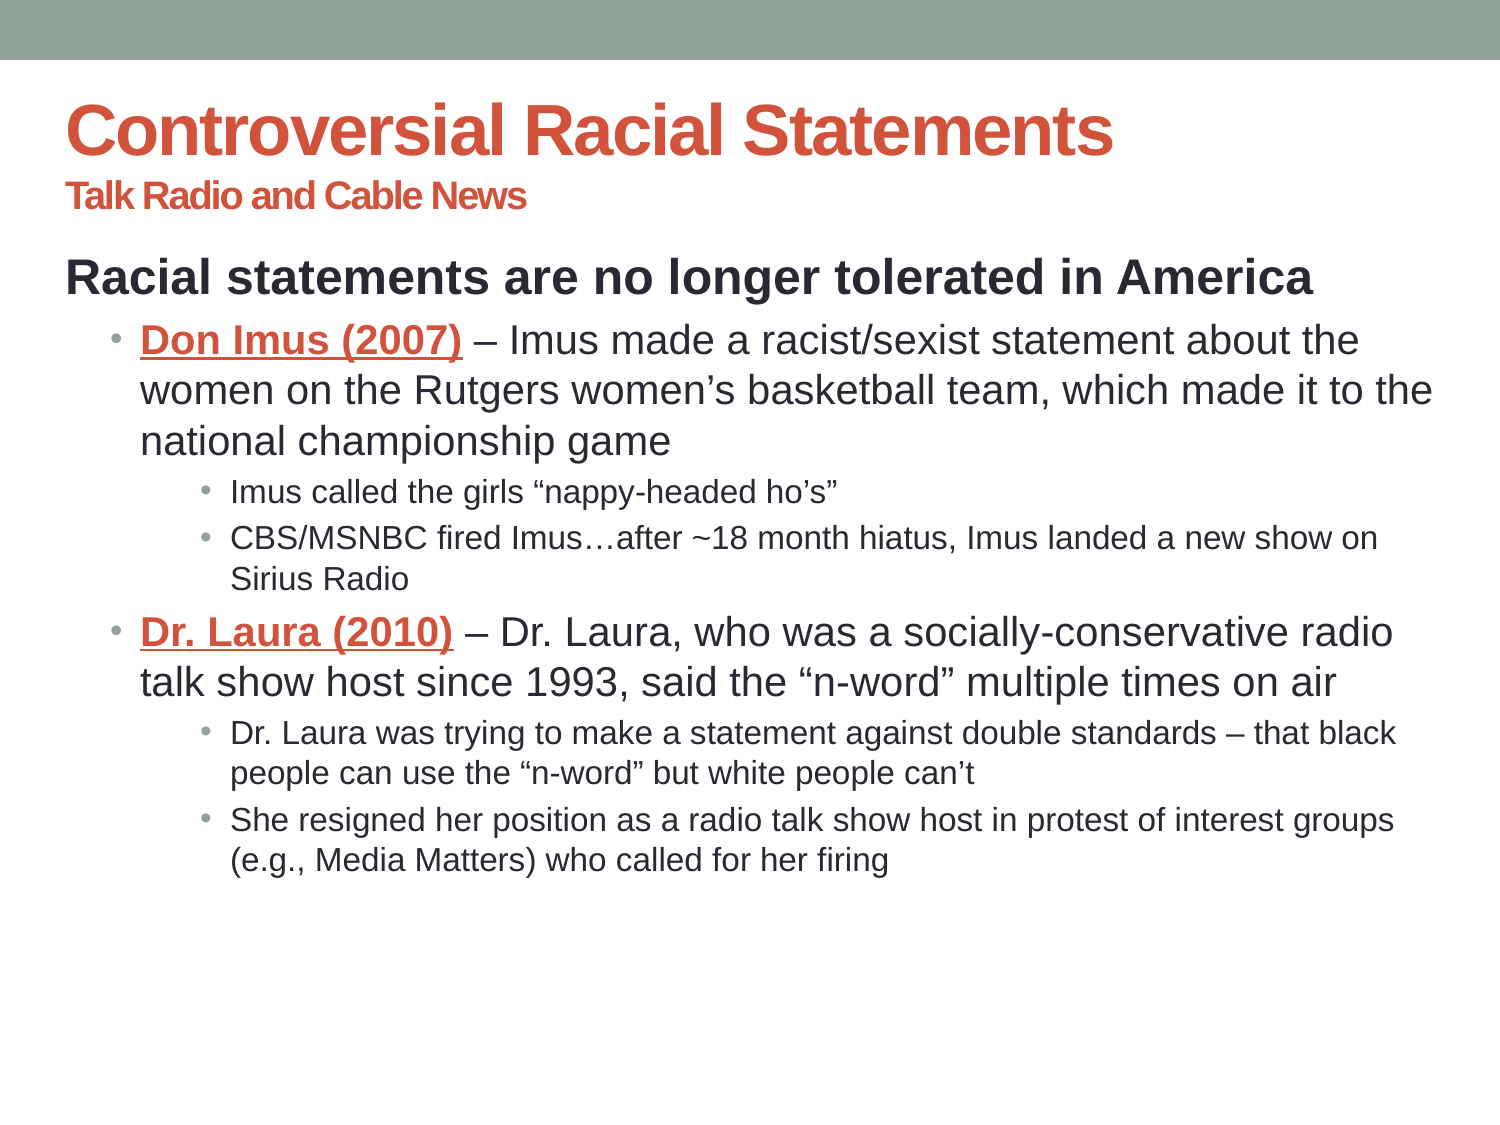

# Controversial Racial Statements Talk Radio and Cable News
Racial statements are no longer tolerated in America
Don Imus (2007) – Imus made a racist/sexist statement about the women on the Rutgers women’s basketball team, which made it to the national championship game
Imus called the girls “nappy-headed ho’s”
CBS/MSNBC fired Imus…after ~18 month hiatus, Imus landed a new show on Sirius Radio
Dr. Laura (2010) – Dr. Laura, who was a socially-conservative radio talk show host since 1993, said the “n-word” multiple times on air
Dr. Laura was trying to make a statement against double standards – that black people can use the “n-word” but white people can’t
She resigned her position as a radio talk show host in protest of interest groups (e.g., Media Matters) who called for her firing